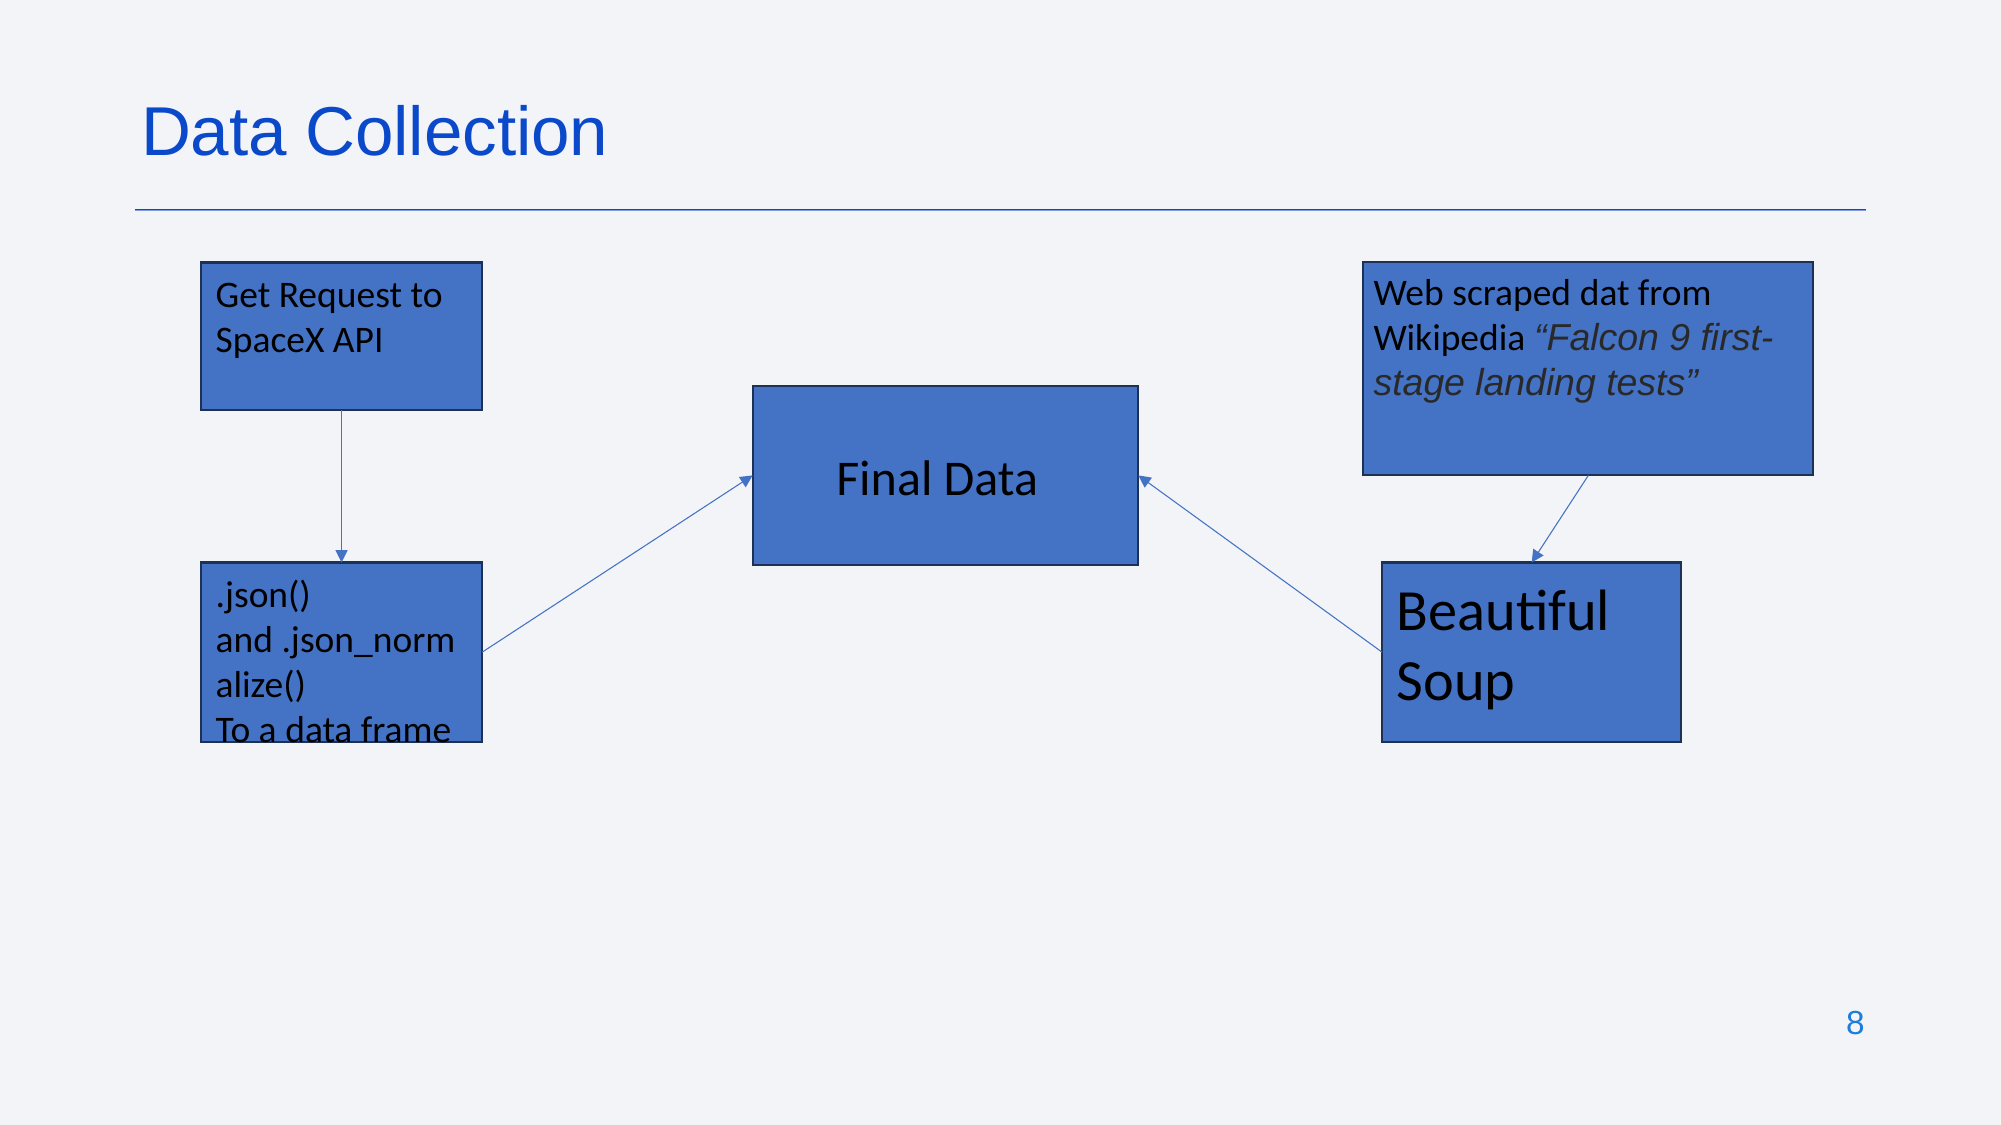

Data Collection
Web scraped dat from Wikipedia “Falcon 9 first-stage landing tests”

Get Request to SpaceX API

Final Data

.json() and .json_normalize()
To a data frame

Beautiful Soup
8